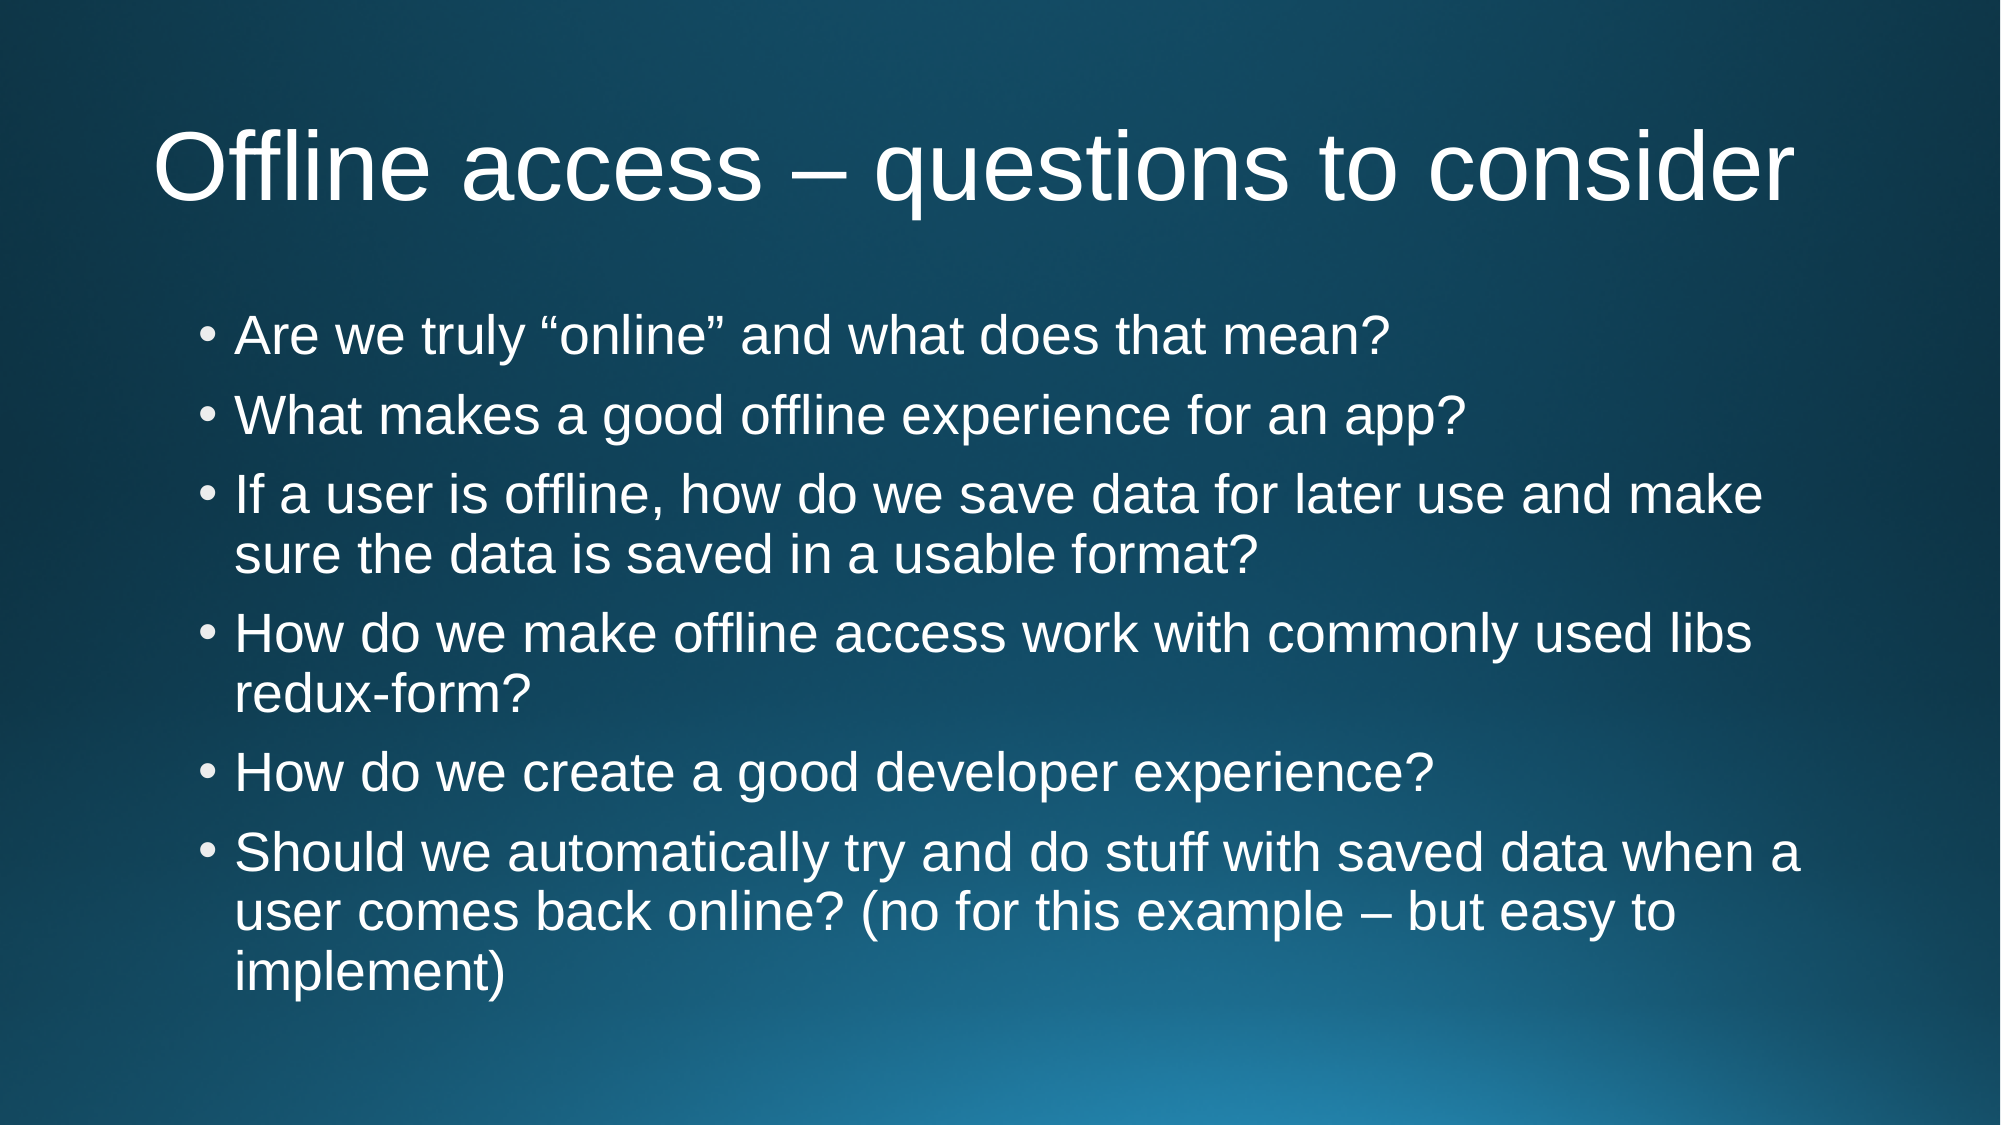

# Offline access – questions to consider
Are we truly “online” and what does that mean?
What makes a good offline experience for an app?
If a user is offline, how do we save data for later use and make sure the data is saved in a usable format?
How do we make offline access work with commonly used libs redux-form?
How do we create a good developer experience?
Should we automatically try and do stuff with saved data when a user comes back online? (no for this example – but easy to implement)